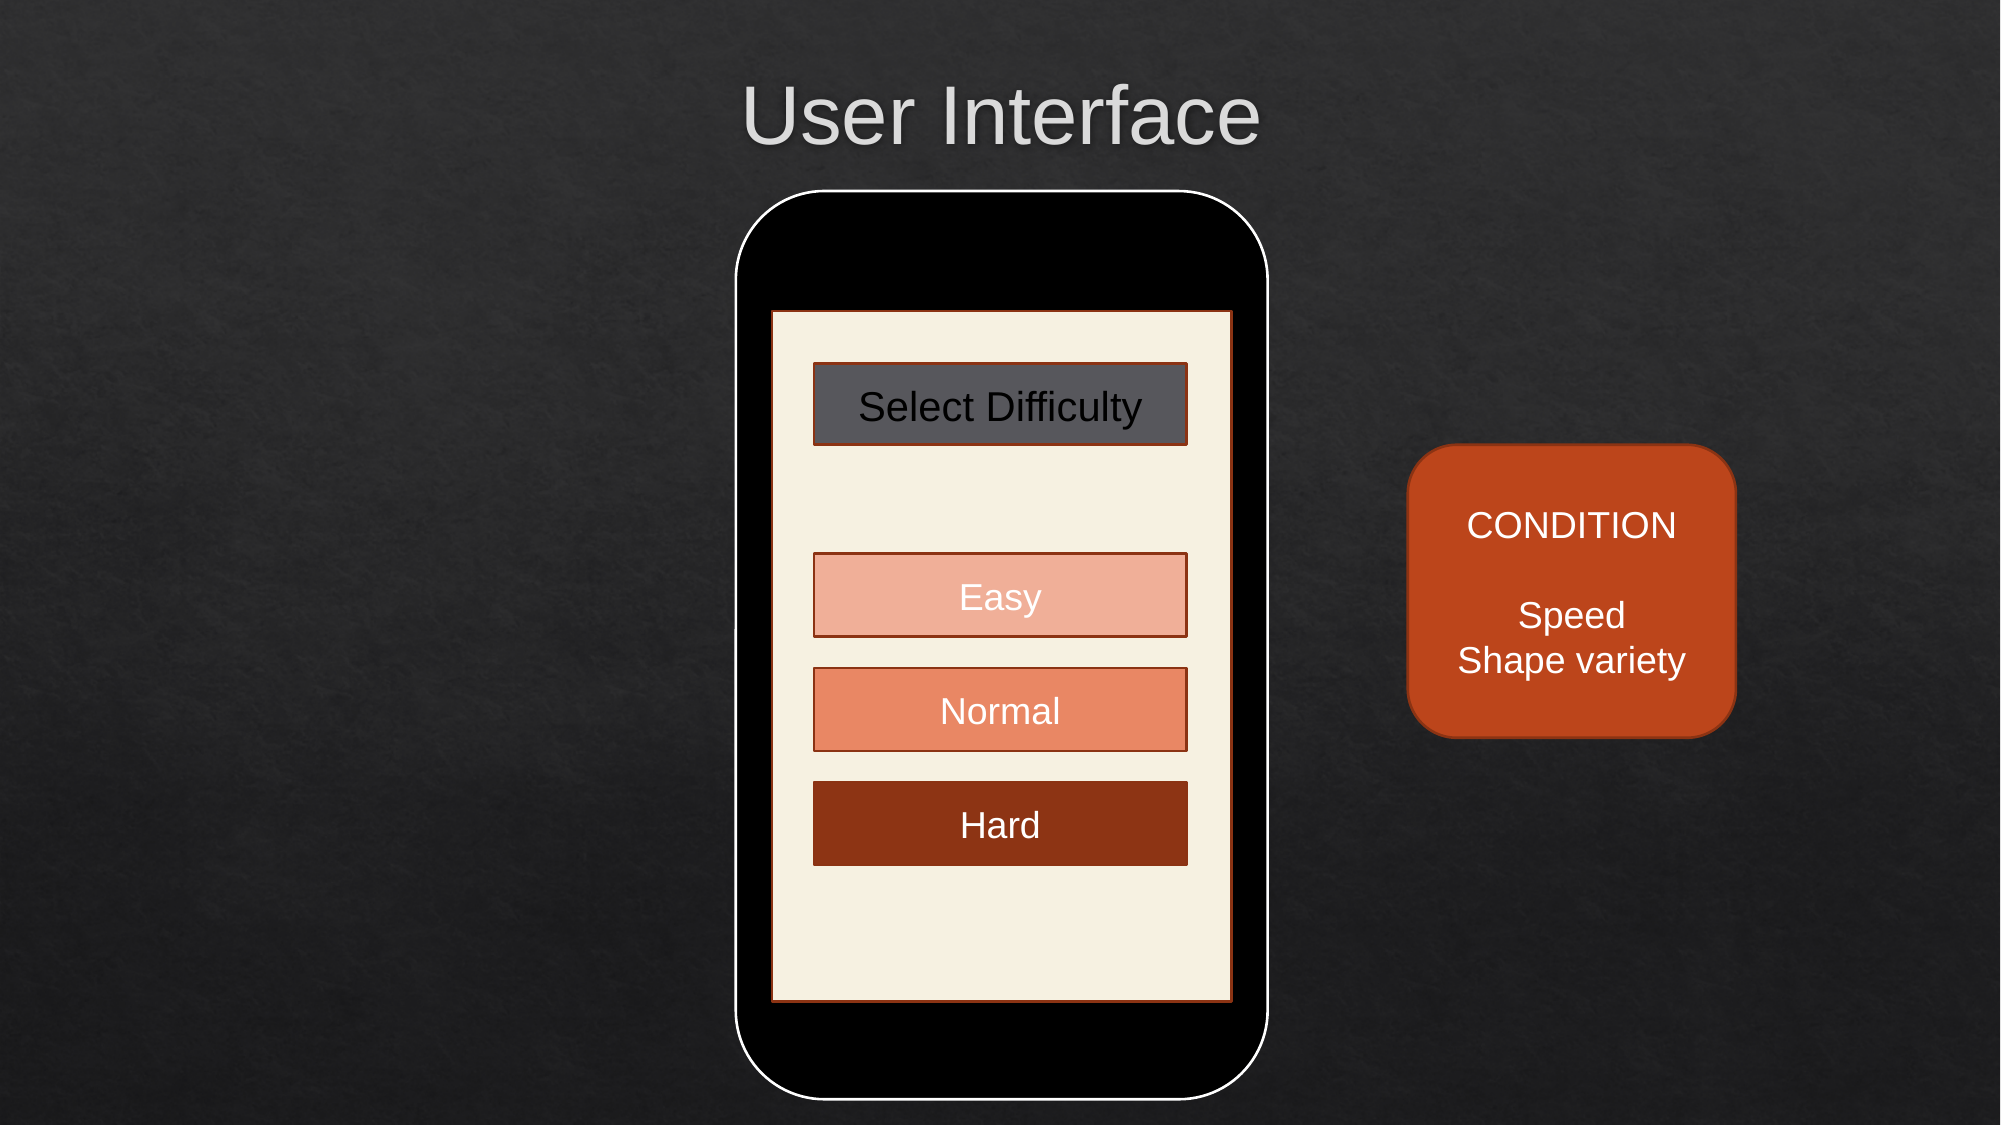

# User Interface

Select Difficulty
CONDITION

Speed
Shape variety
Easy
Normal
Hard